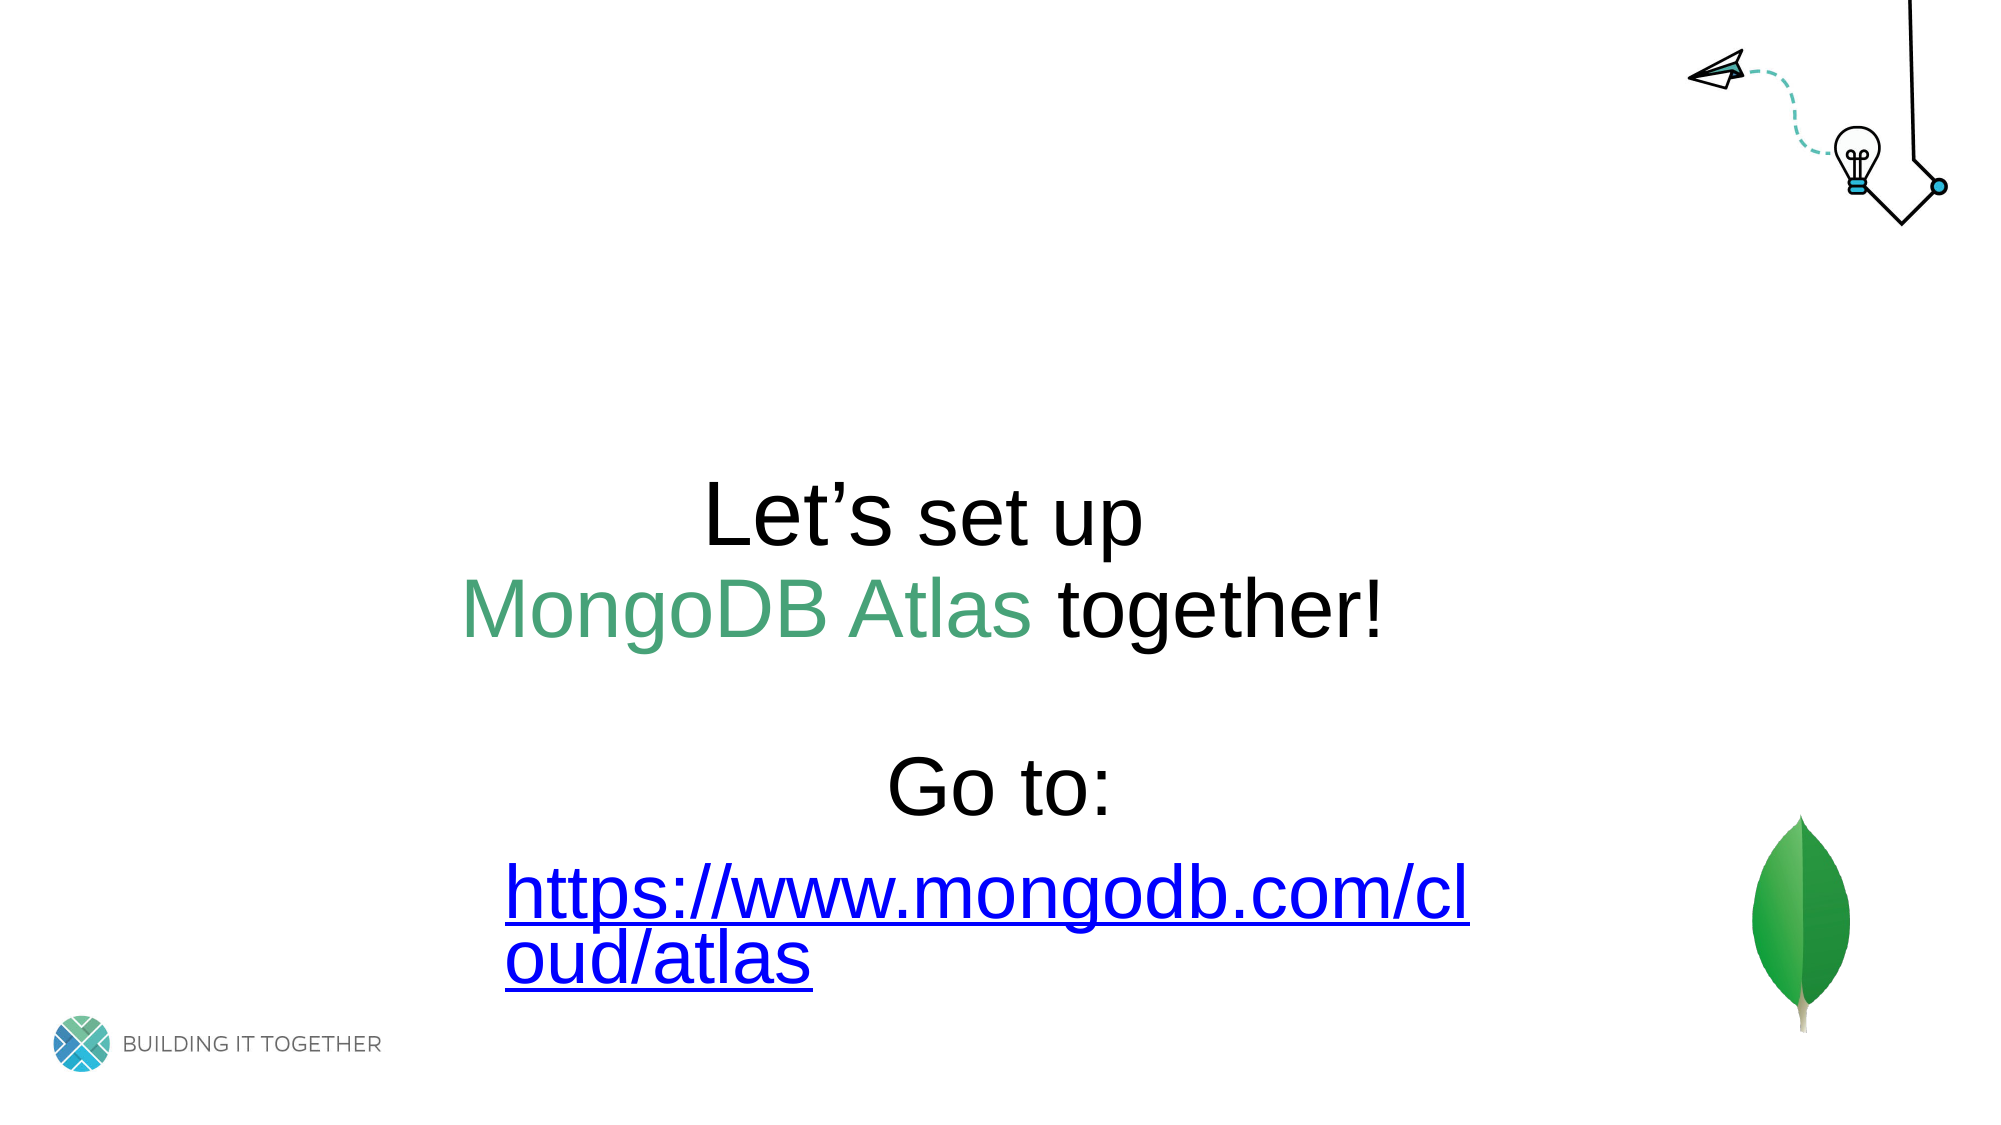

Let’s set up
MongoDB Atlas together!
Go to:
https://www.mongodb.com/cloud/atlas